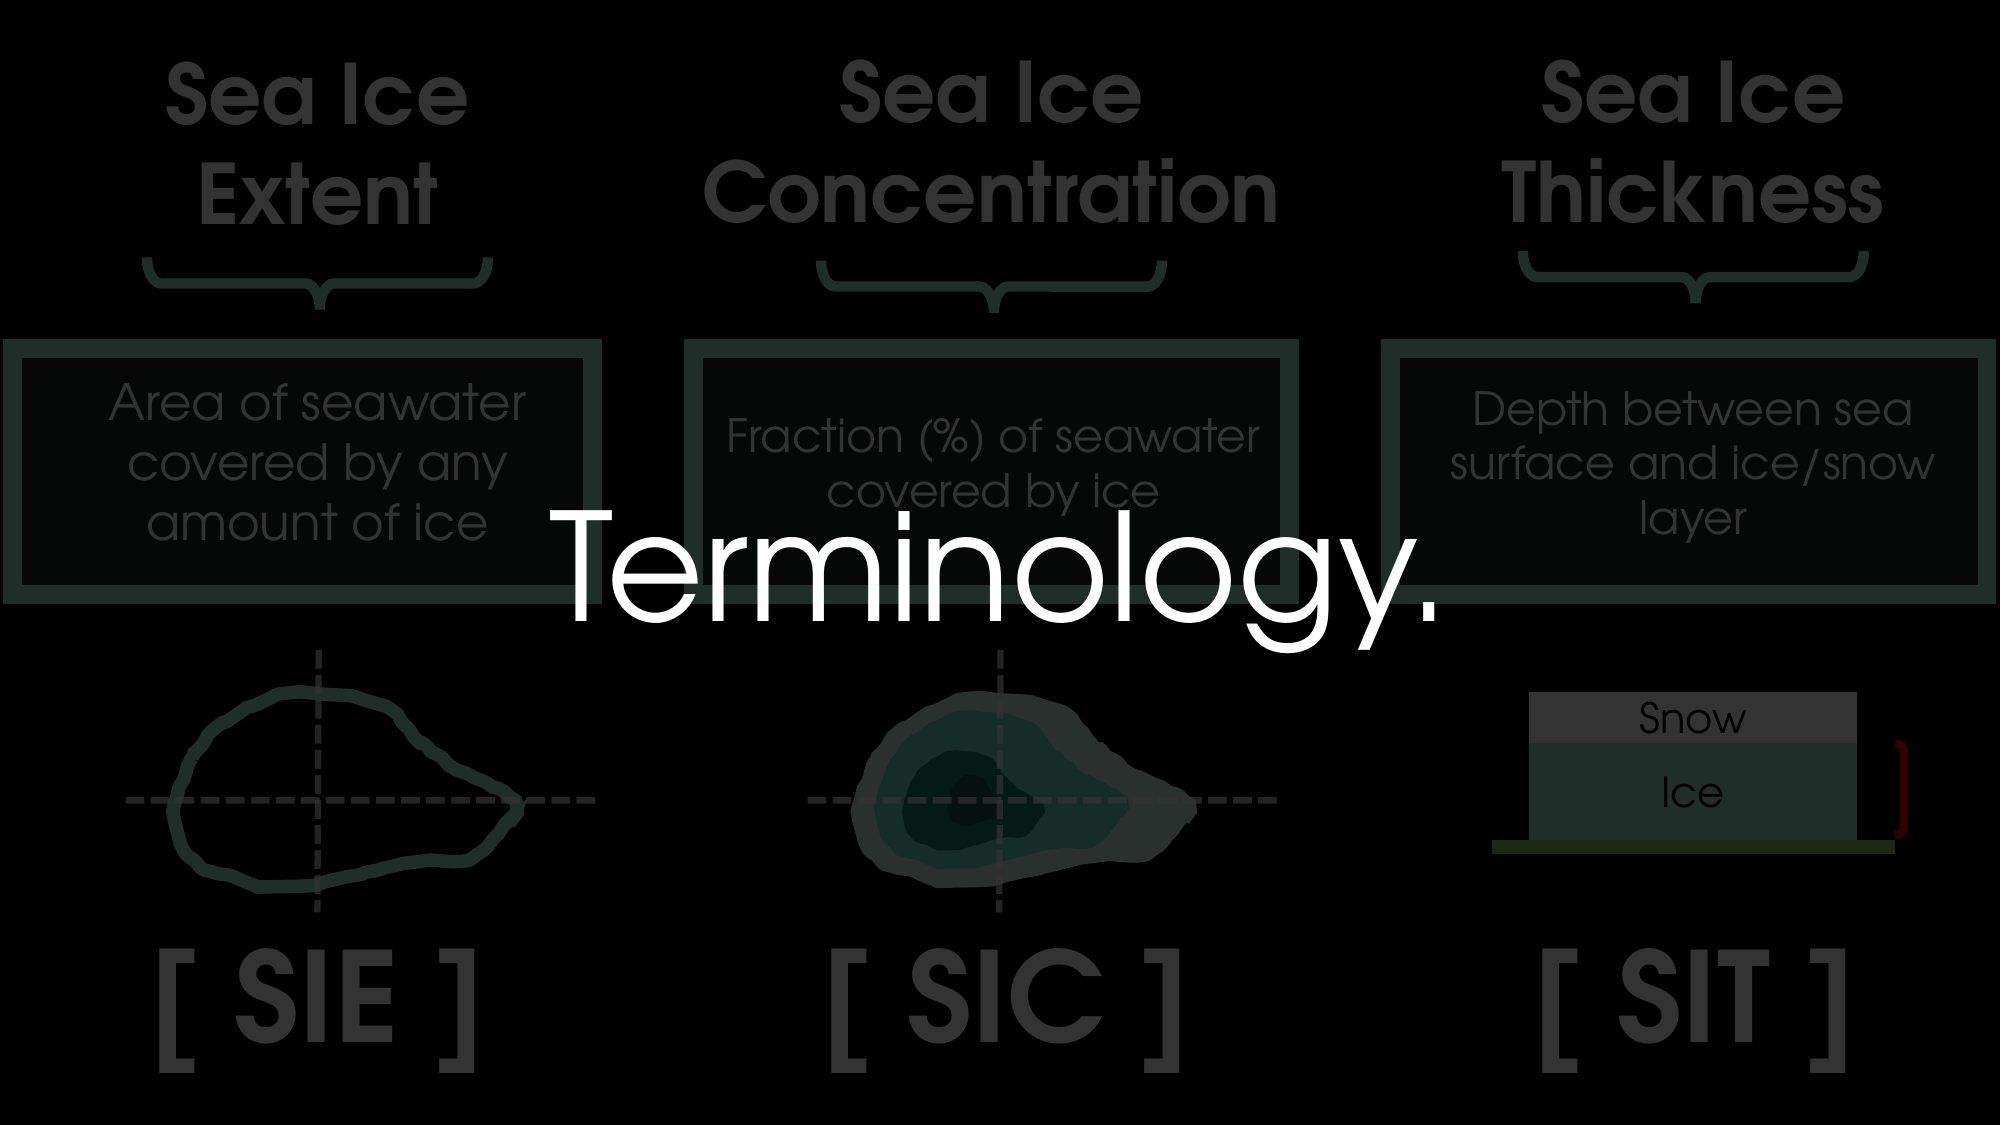

Sea Ice Concentration

Fraction (%) of seawater covered by ice

[ SIC ]
Sea Ice Thickness

Depth between sea surface and ice/snow layer

[ SIT ]
Sea Ice Extent

Area of seawater covered by any amount of ice

[ SIE ]
Terminology.
Snow

Ice